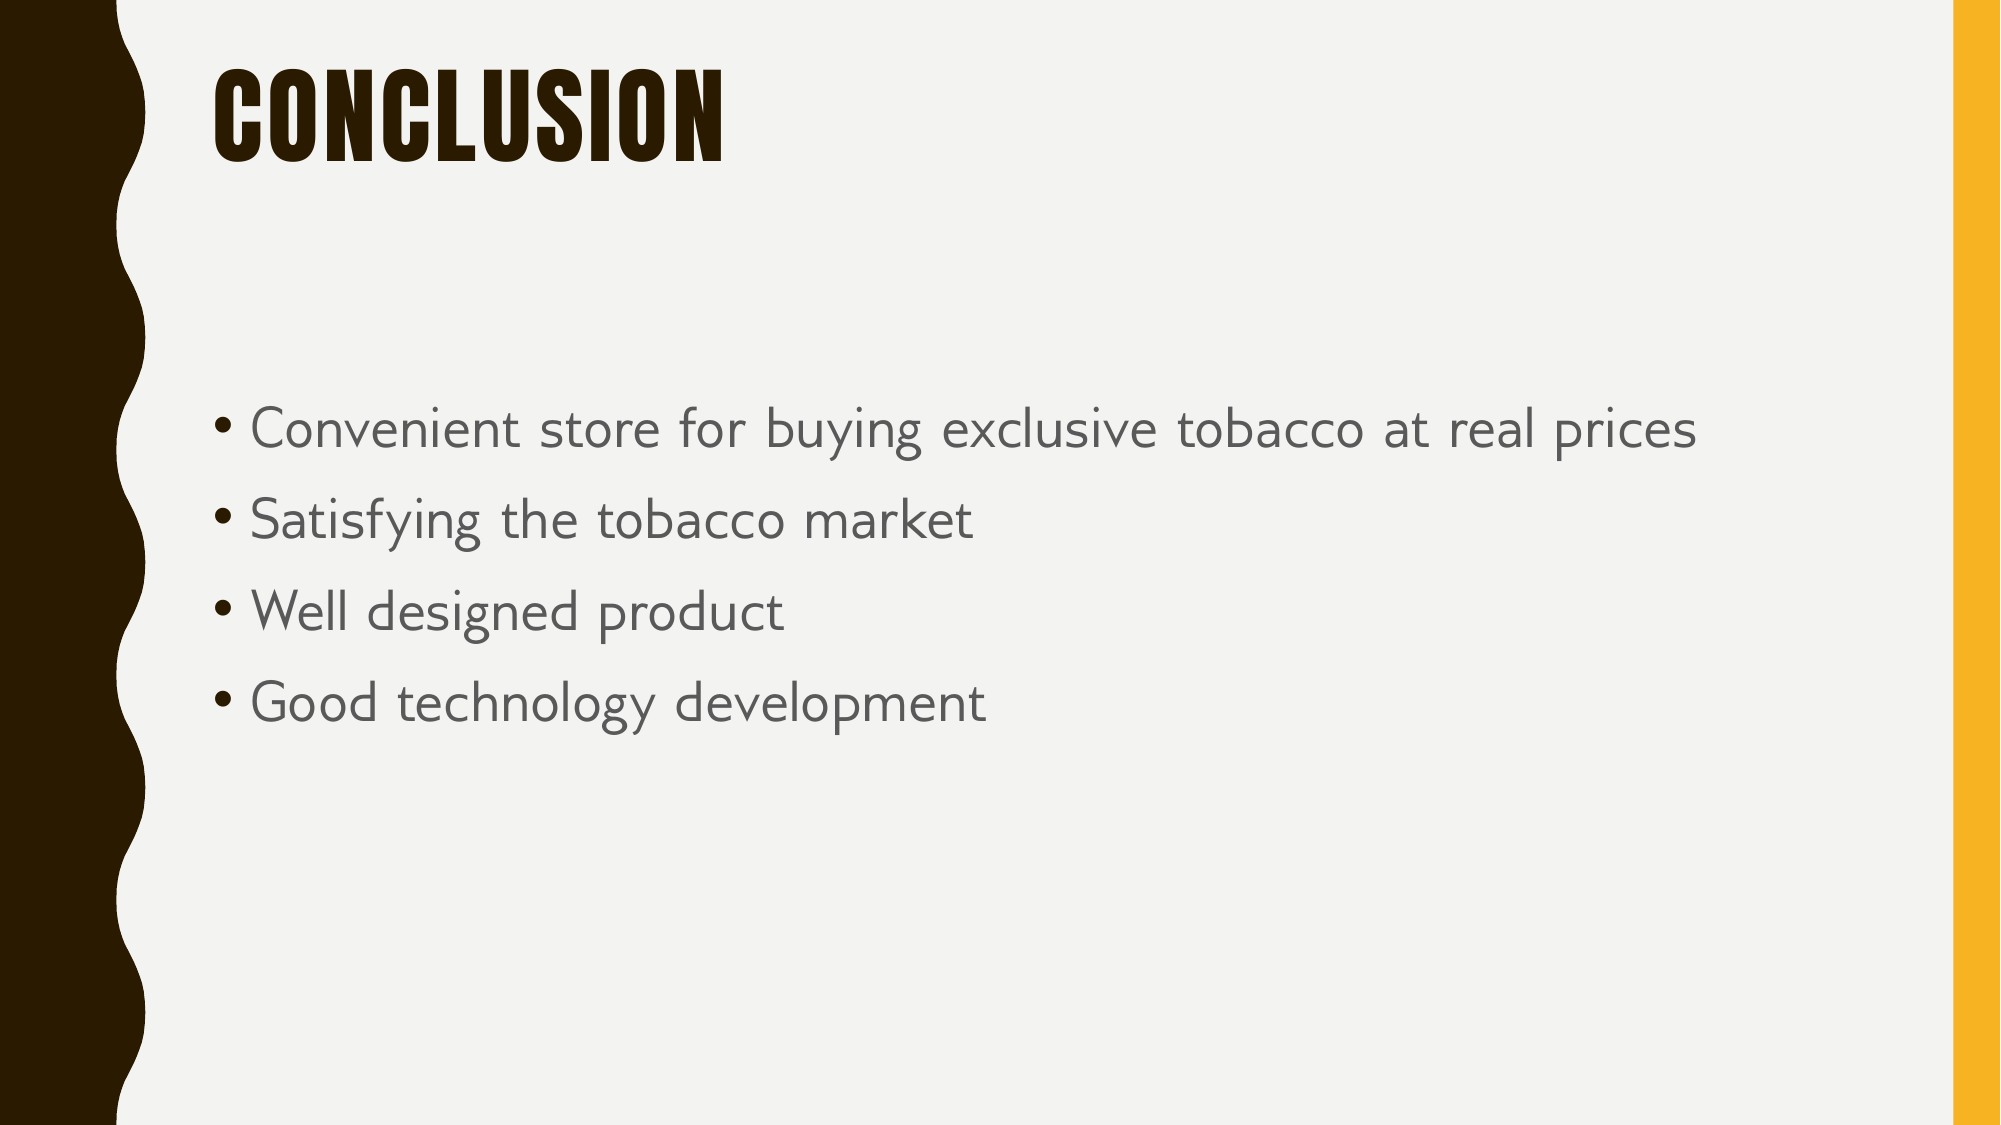

# conclusion
Convenient store for buying exclusive tobacco at real prices
Satisfying the tobacco market
Well designed product
Good technology development